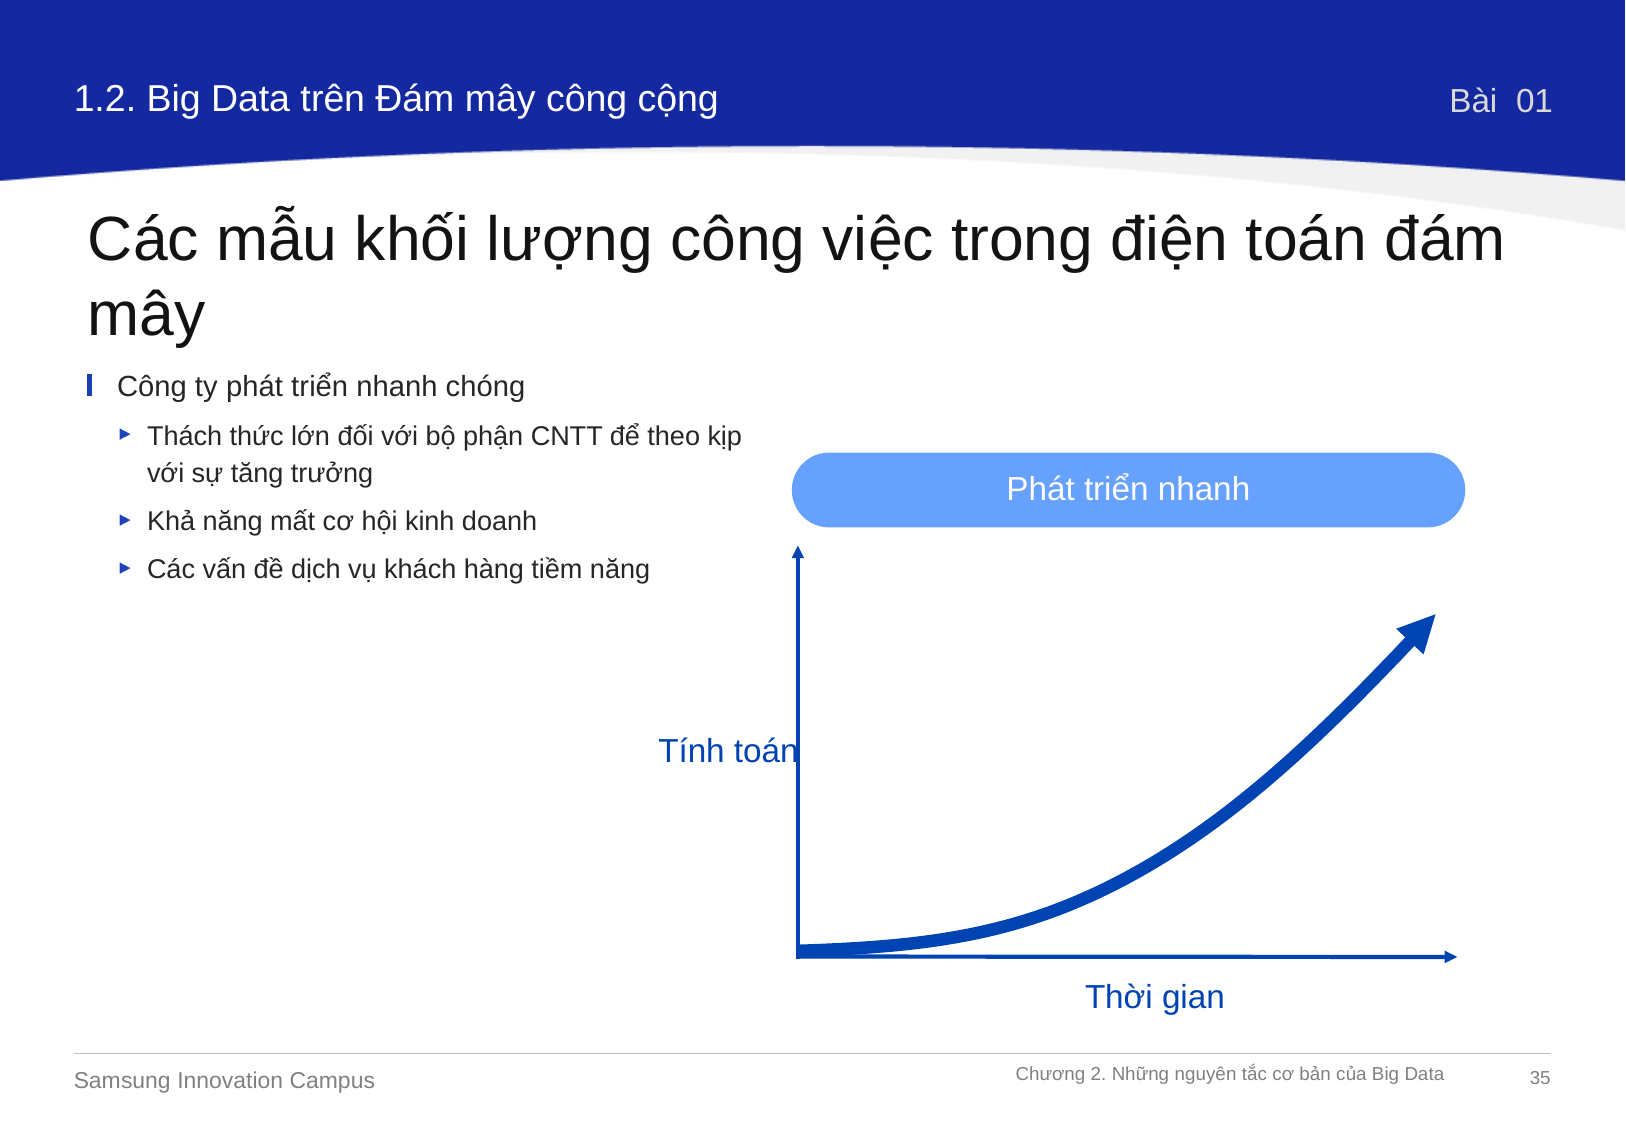

1.2. Big Data trên Đám mây công cộng
Bài  01

Các mẫu khối lượng công việc trong điện toán đám mây
Công ty phát triển nhanh chóng
Thách thức lớn đối với bộ phận CNTT để theo kịp với sự tăng trưởng
Khả năng mất cơ hội kinh doanh
Các vấn đề dịch vụ khách hàng tiềm năng
Phát triển nhanh
Tính toán
Thời gian